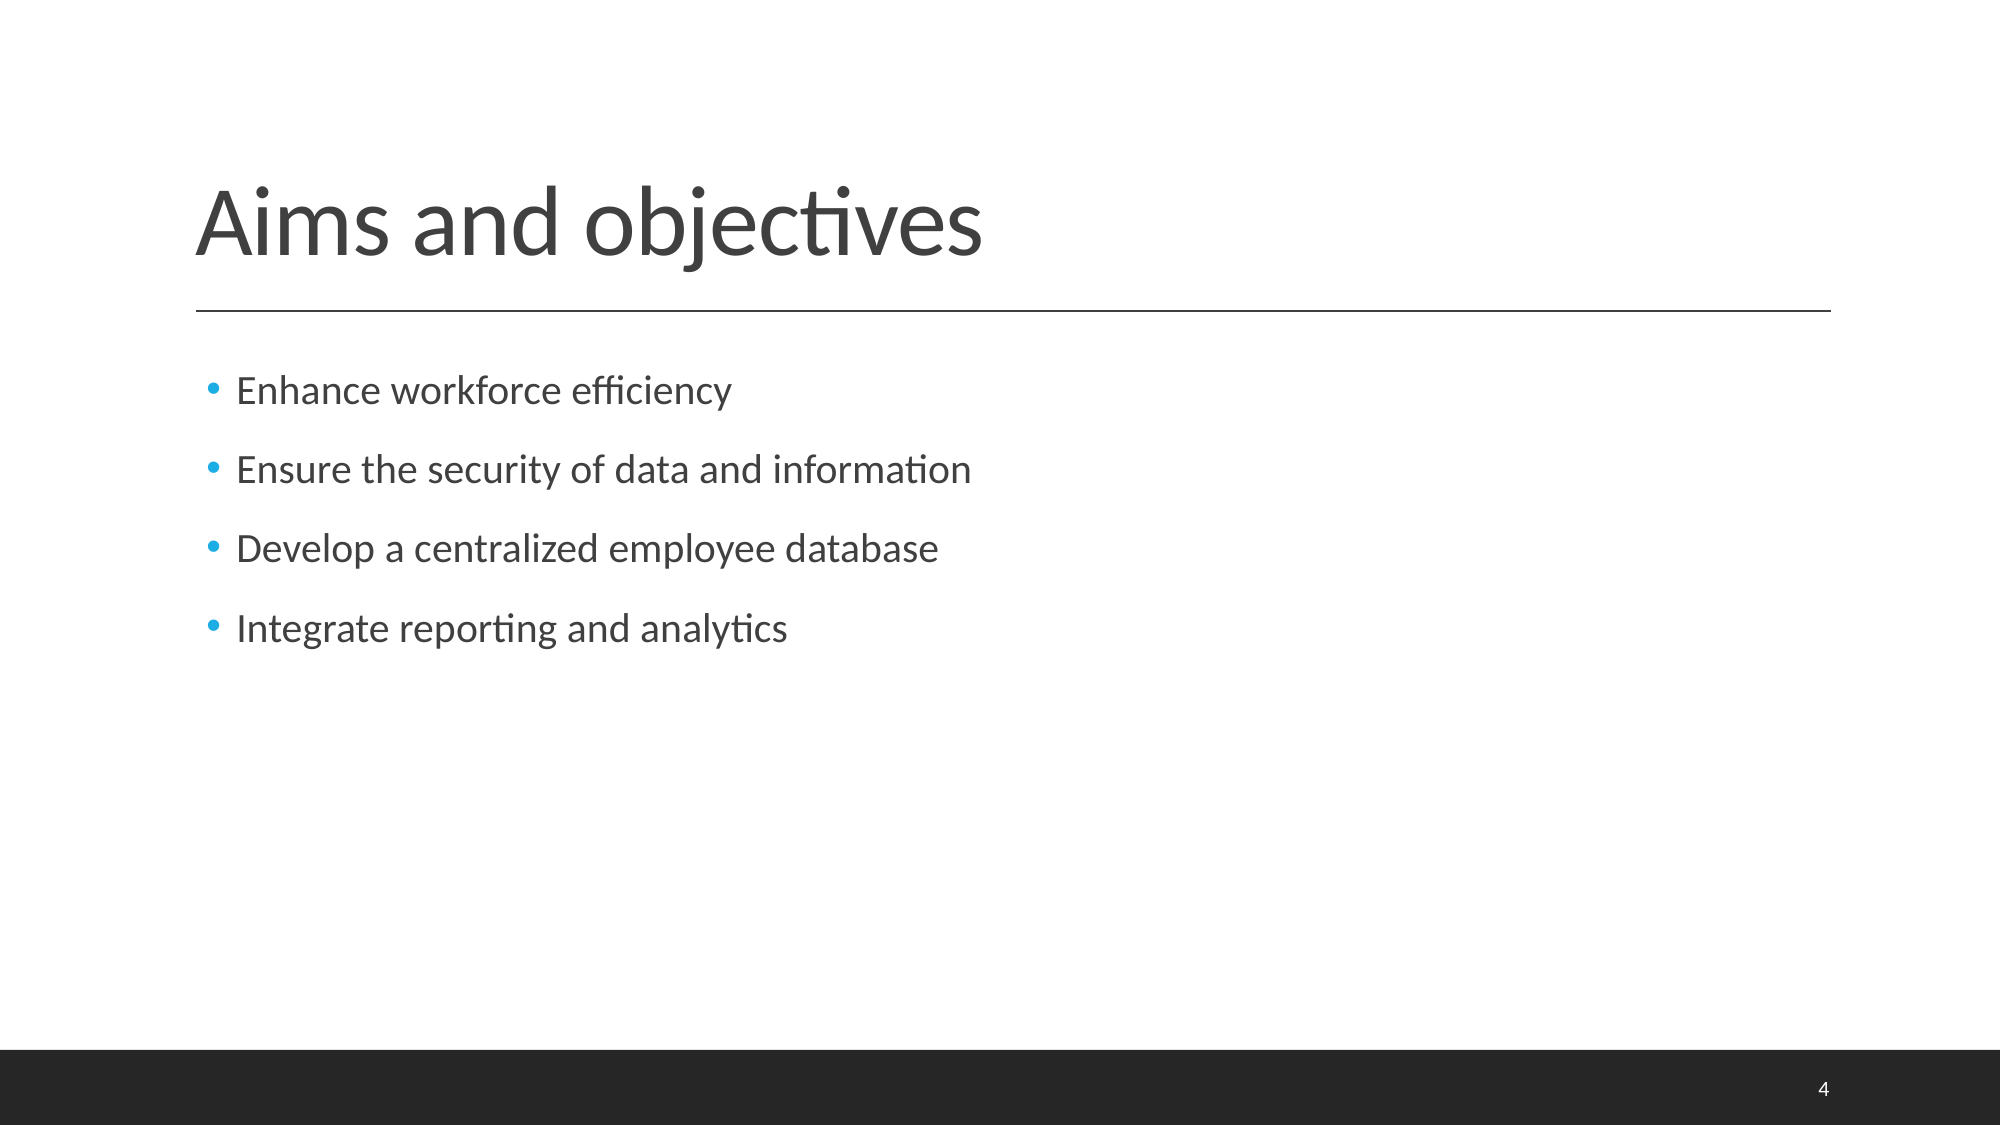

# Aims and objectives
Enhance workforce efficiency
Ensure the security of data and information
Develop a centralized employee database
Integrate reporting and analytics

4